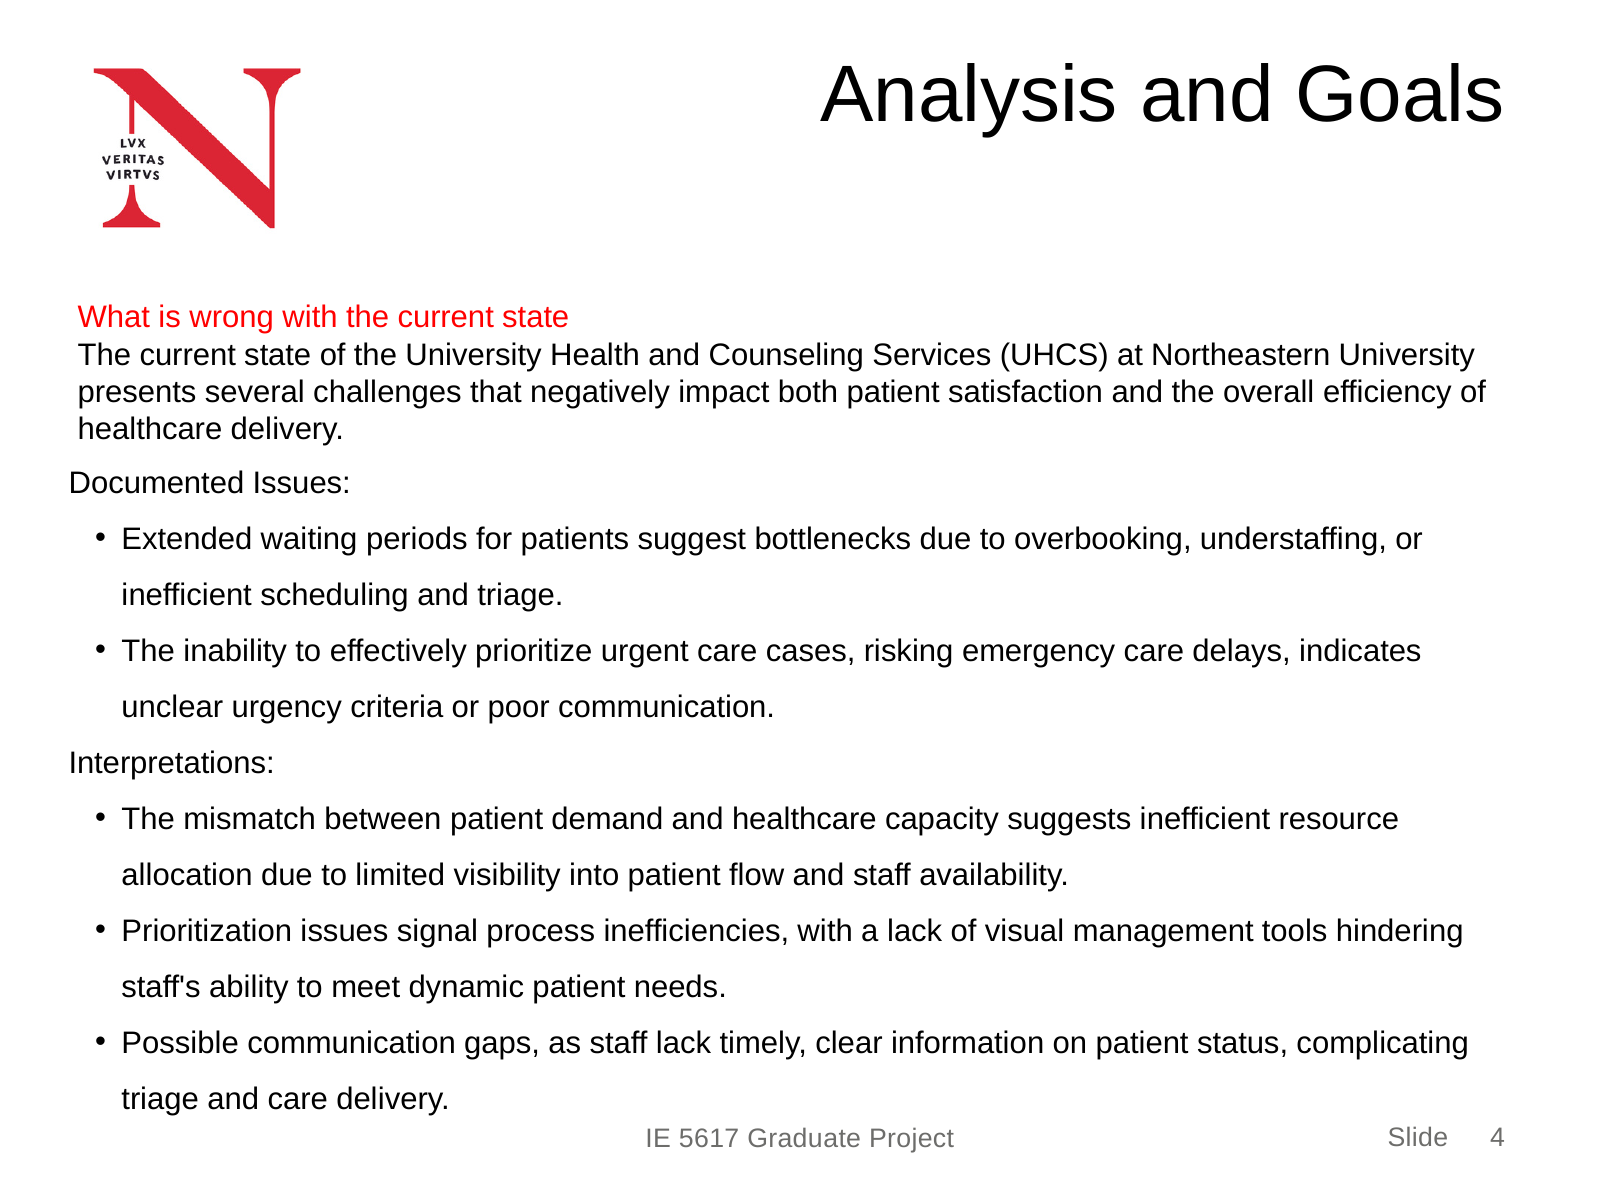

Analysis and Goals
What is wrong with the current state
The current state of the University Health and Counseling Services (UHCS) at Northeastern University presents several challenges that negatively impact both patient satisfaction and the overall efficiency of healthcare delivery.
Documented Issues:
Extended waiting periods for patients suggest bottlenecks due to overbooking, understaffing, or inefficient scheduling and triage.
The inability to effectively prioritize urgent care cases, risking emergency care delays, indicates unclear urgency criteria or poor communication.
Interpretations:
The mismatch between patient demand and healthcare capacity suggests inefficient resource allocation due to limited visibility into patient flow and staff availability.
Prioritization issues signal process inefficiencies, with a lack of visual management tools hindering staff's ability to meet dynamic patient needs.
Possible communication gaps, as staff lack timely, clear information on patient status, complicating triage and care delivery.

4
Slide
IE 5617 Graduate Project